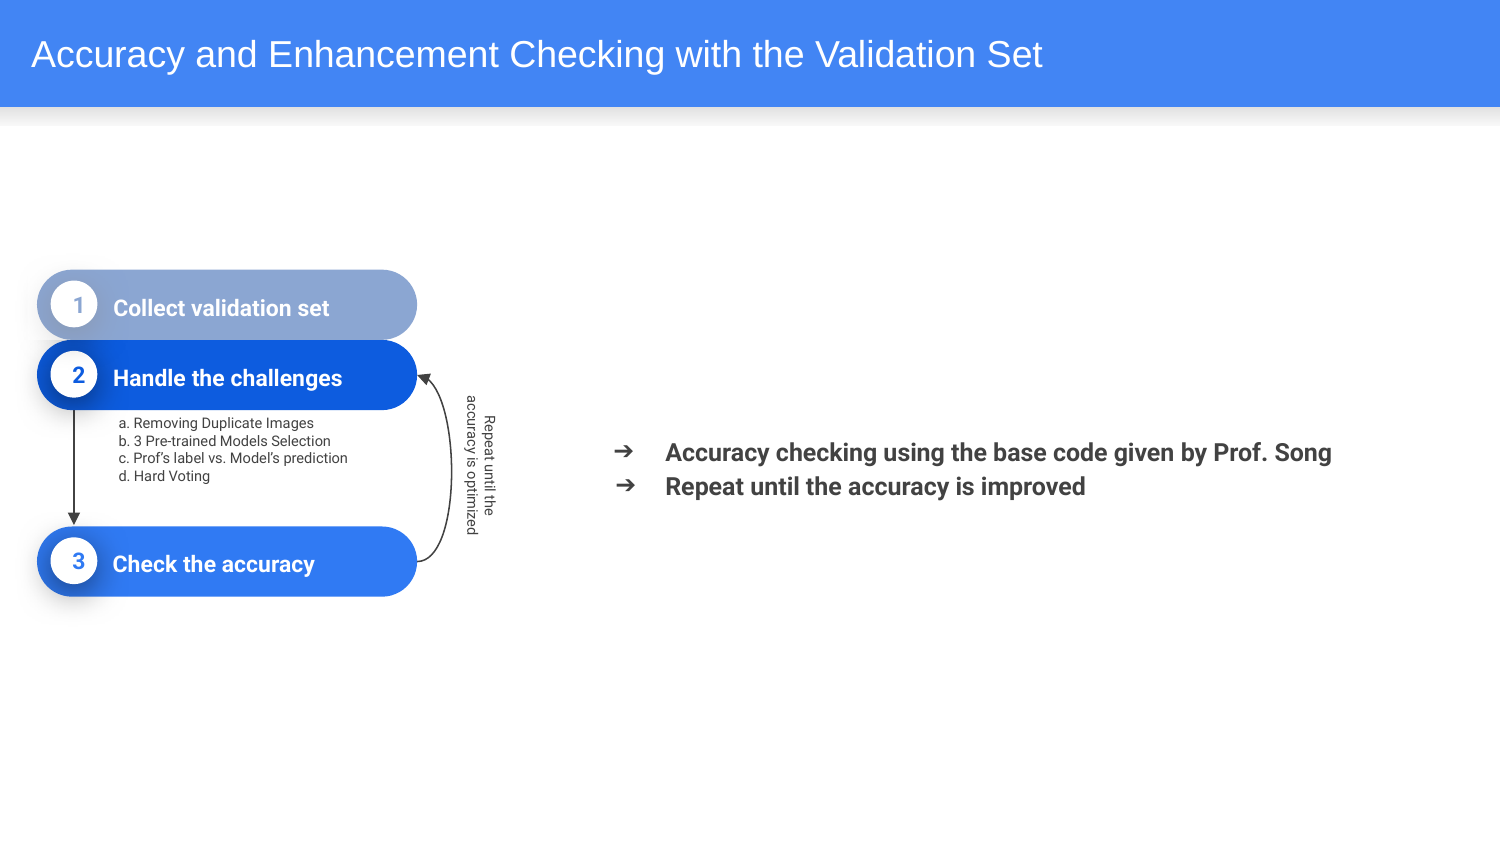

# Accuracy and Enhancement Checking with the Validation Set

Collect validation set
1

Handle the challenges
2

a. Removing Duplicate Images
b. 3 Pre-trained Models Selection
c. Prof’s label vs. Model’s prediction
d. Hard Voting
Accuracy checking using the base code given by Prof. Song
Repeat until the accuracy is improved

Check the accuracy
3
Repeat until the accuracy is optimized